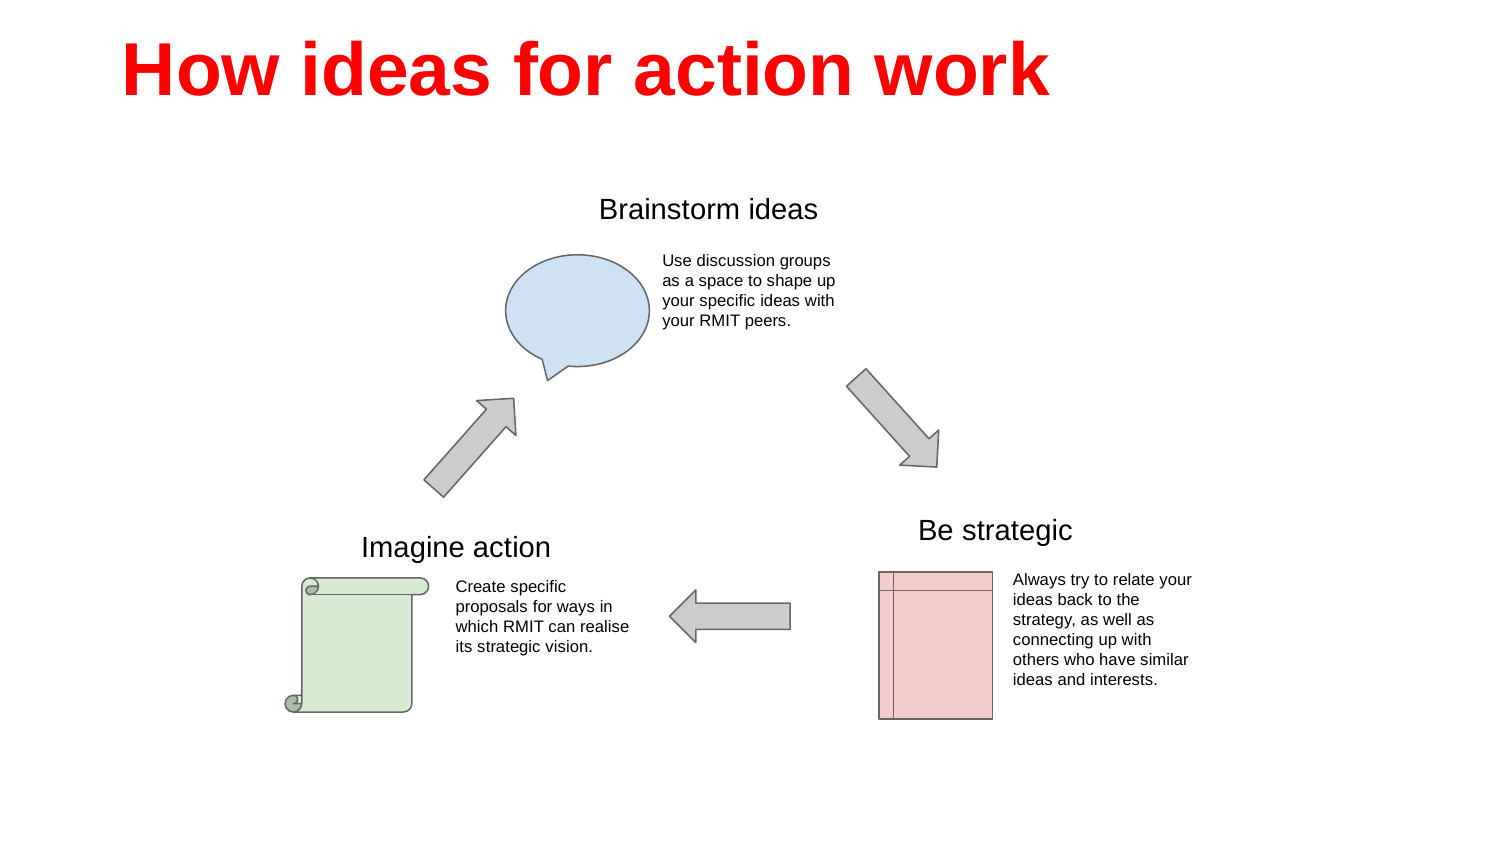

# How ideas for action work
Brainstorm ideas
Use discussion groups as a space to shape up your specific ideas with your RMIT peers.

Be strategic
Imagine action
Always try to relate your ideas back to the strategy, as well as connecting up with others who have similar ideas and interests.
Create specific proposals for ways in which RMIT can realise its strategic vision.